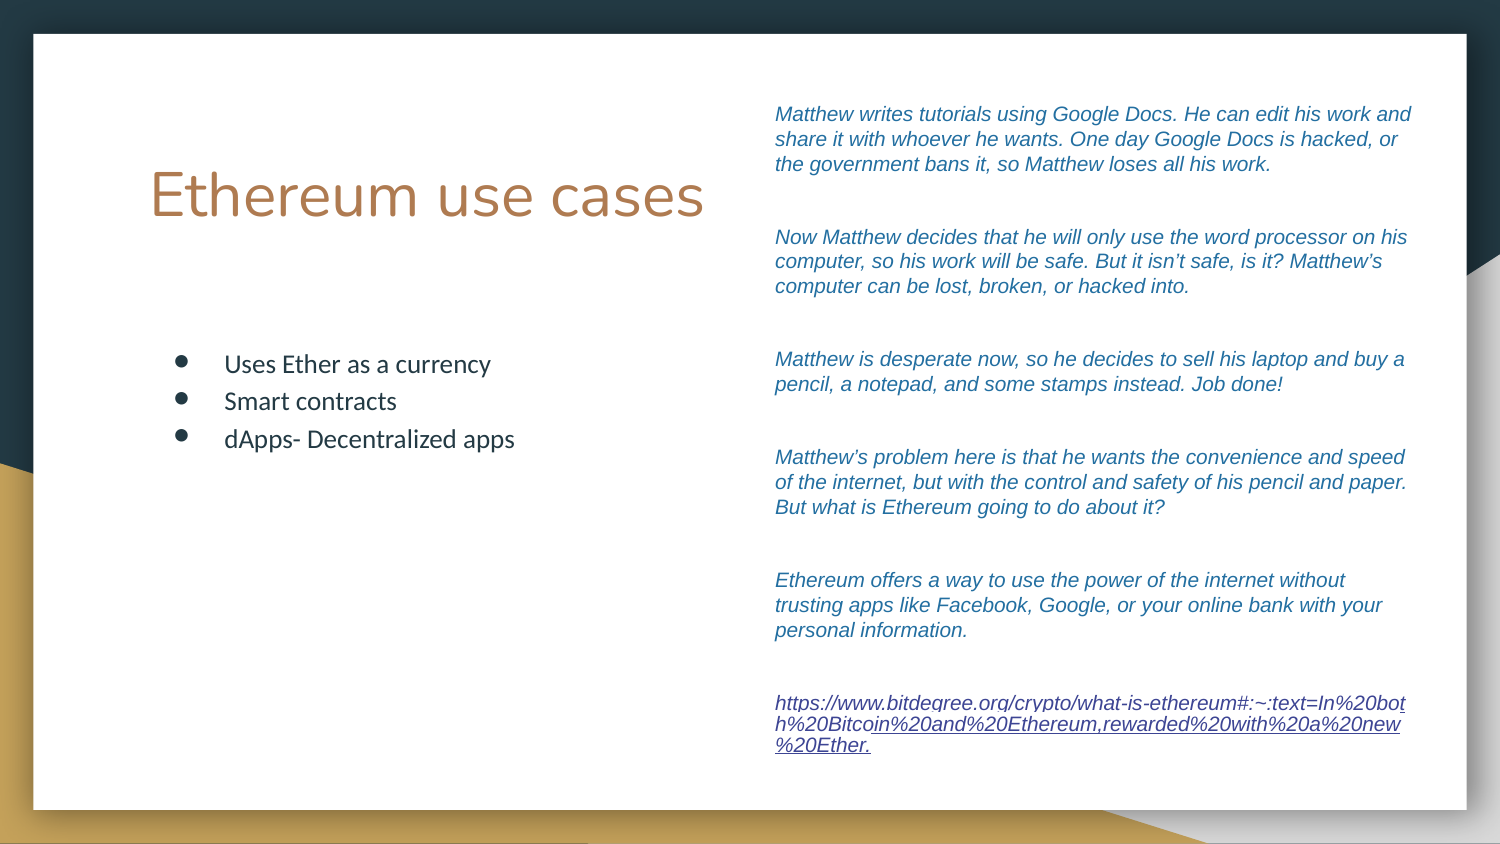

Matthew writes tutorials using Google Docs. He can edit his work and share it with whoever he wants. One day Google Docs is hacked, or the government bans it, so Matthew loses all his work.
Now Matthew decides that he will only use the word processor on his computer, so his work will be safe. But it isn’t safe, is it? Matthew’s computer can be lost, broken, or hacked into.
Matthew is desperate now, so he decides to sell his laptop and buy a pencil, a notepad, and some stamps instead. Job done!
Matthew’s problem here is that he wants the convenience and speed of the internet, but with the control and safety of his pencil and paper. But what is Ethereum going to do about it?
Ethereum offers a way to use the power of the internet without trusting apps like Facebook, Google, or your online bank with your personal information.
https://www.bitdegree.org/crypto/what-is-ethereum#:~:text=In%20both%20Bitcoin%20and%20Ethereum,rewarded%20with%20a%20new%20Ether.

# Ethereum use cases
Uses Ether as a currency
Smart contracts
dApps- Decentralized apps